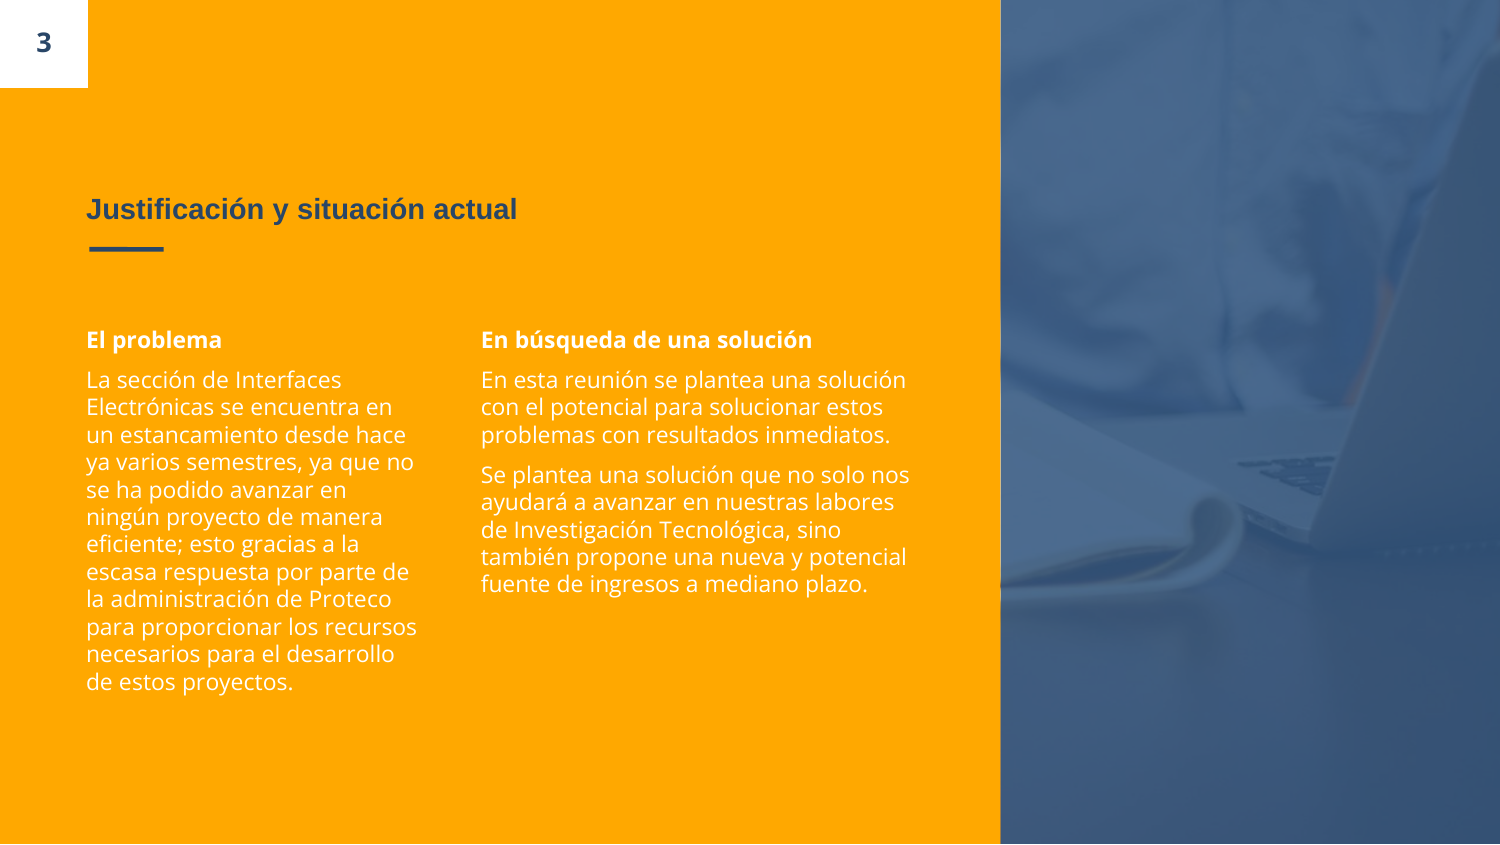

3
Justificación y situación actual
El problema
La sección de Interfaces Electrónicas se encuentra en un estancamiento desde hace ya varios semestres, ya que no se ha podido avanzar en ningún proyecto de manera eficiente; esto gracias a la escasa respuesta por parte de la administración de Proteco para proporcionar los recursos necesarios para el desarrollo de estos proyectos.

En búsqueda de una solución
En esta reunión se plantea una solución con el potencial para solucionar estos problemas con resultados inmediatos.
Se plantea una solución que no solo nos ayudará a avanzar en nuestras labores de Investigación Tecnológica, sino también propone una nueva y potencial fuente de ingresos a mediano plazo.